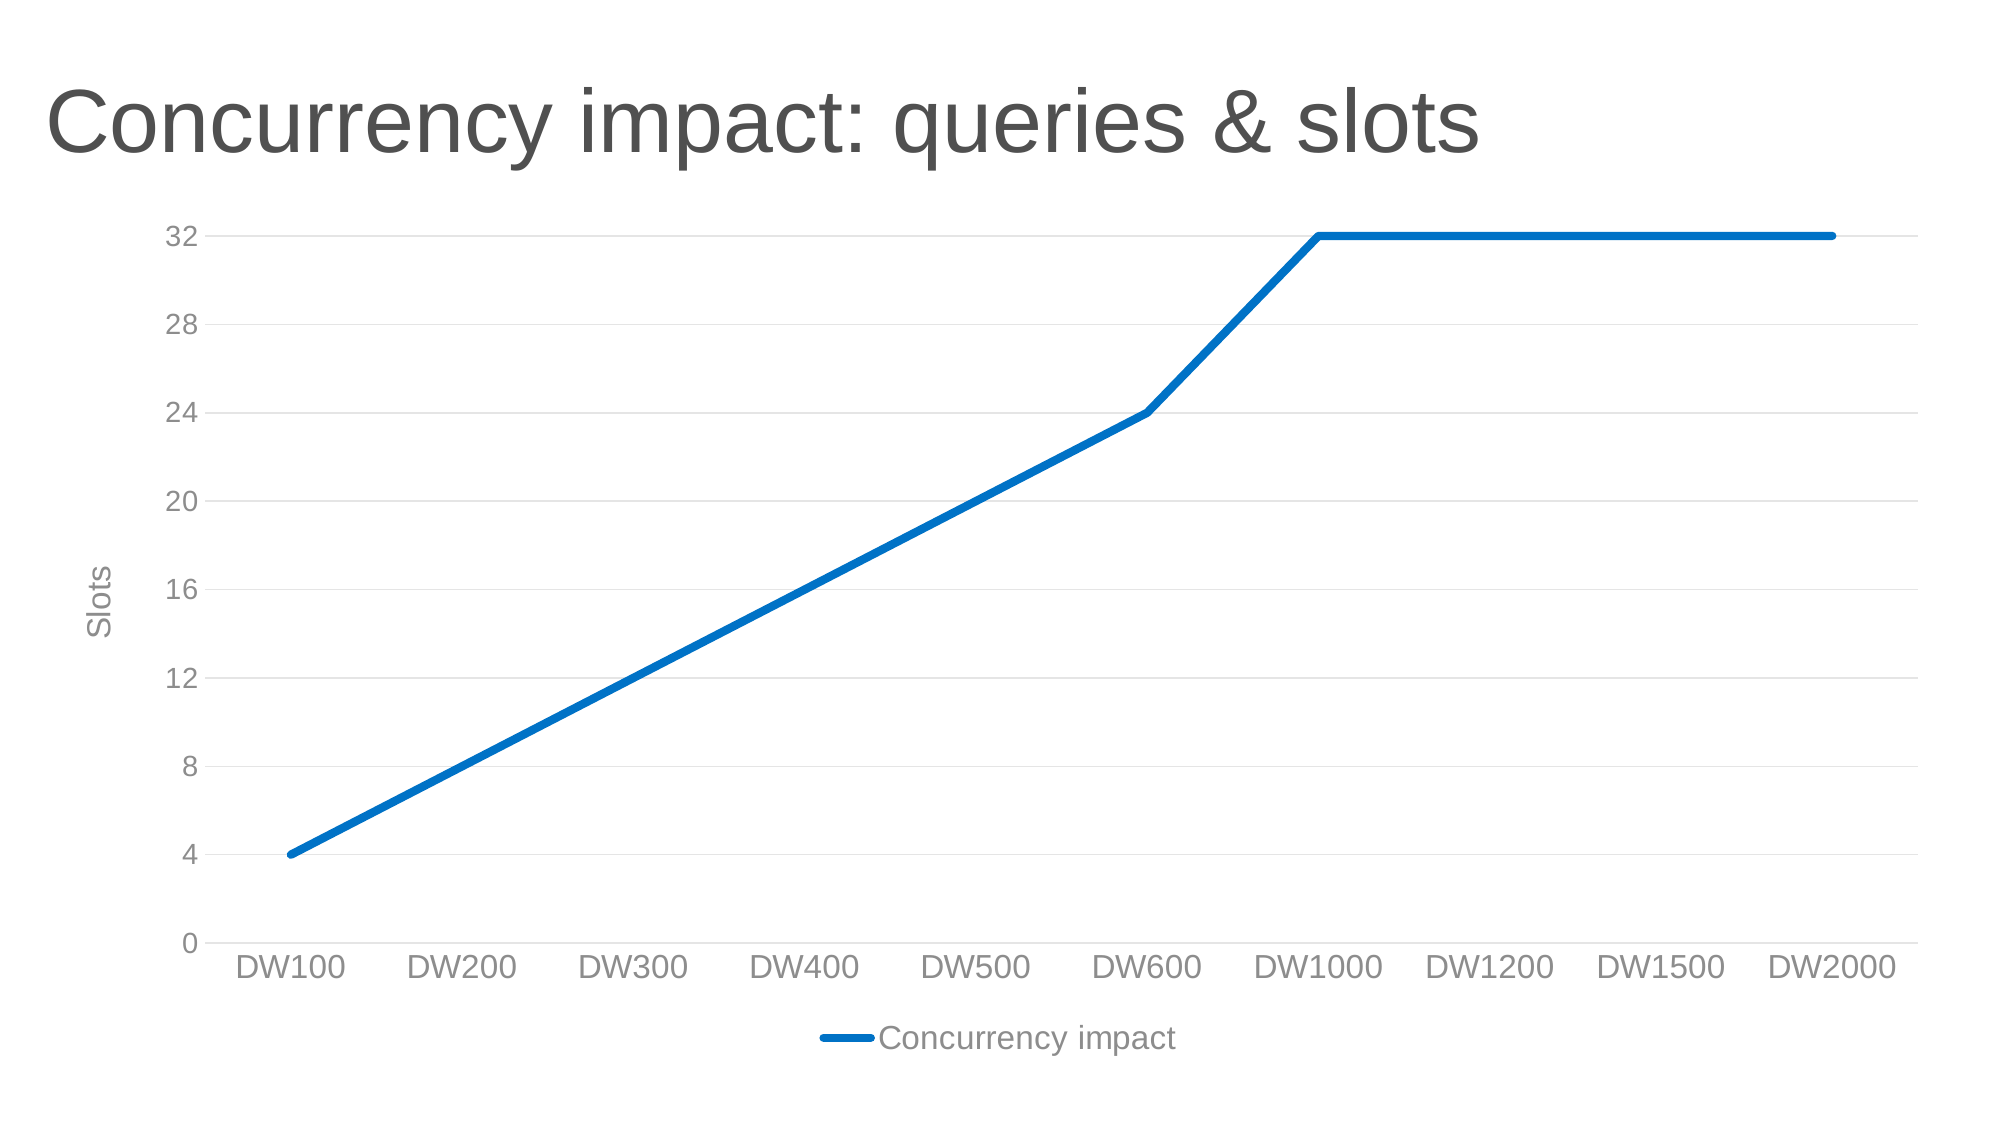

# Concurrency impact: queries & slots

### Chart

| Category | Concurrency impact |
|---|---|
| DW100 | 4.0 |
| DW200 | 8.0 |
| DW300 | 12.0 |
| DW400 | 16.0 |
| DW500 | 20.0 |
| DW600 | 24.0 |
| DW1000 | 32.0 |
| DW1200 | 32.0 |
| DW1500 | 32.0 |
| DW2000 | 32.0 |